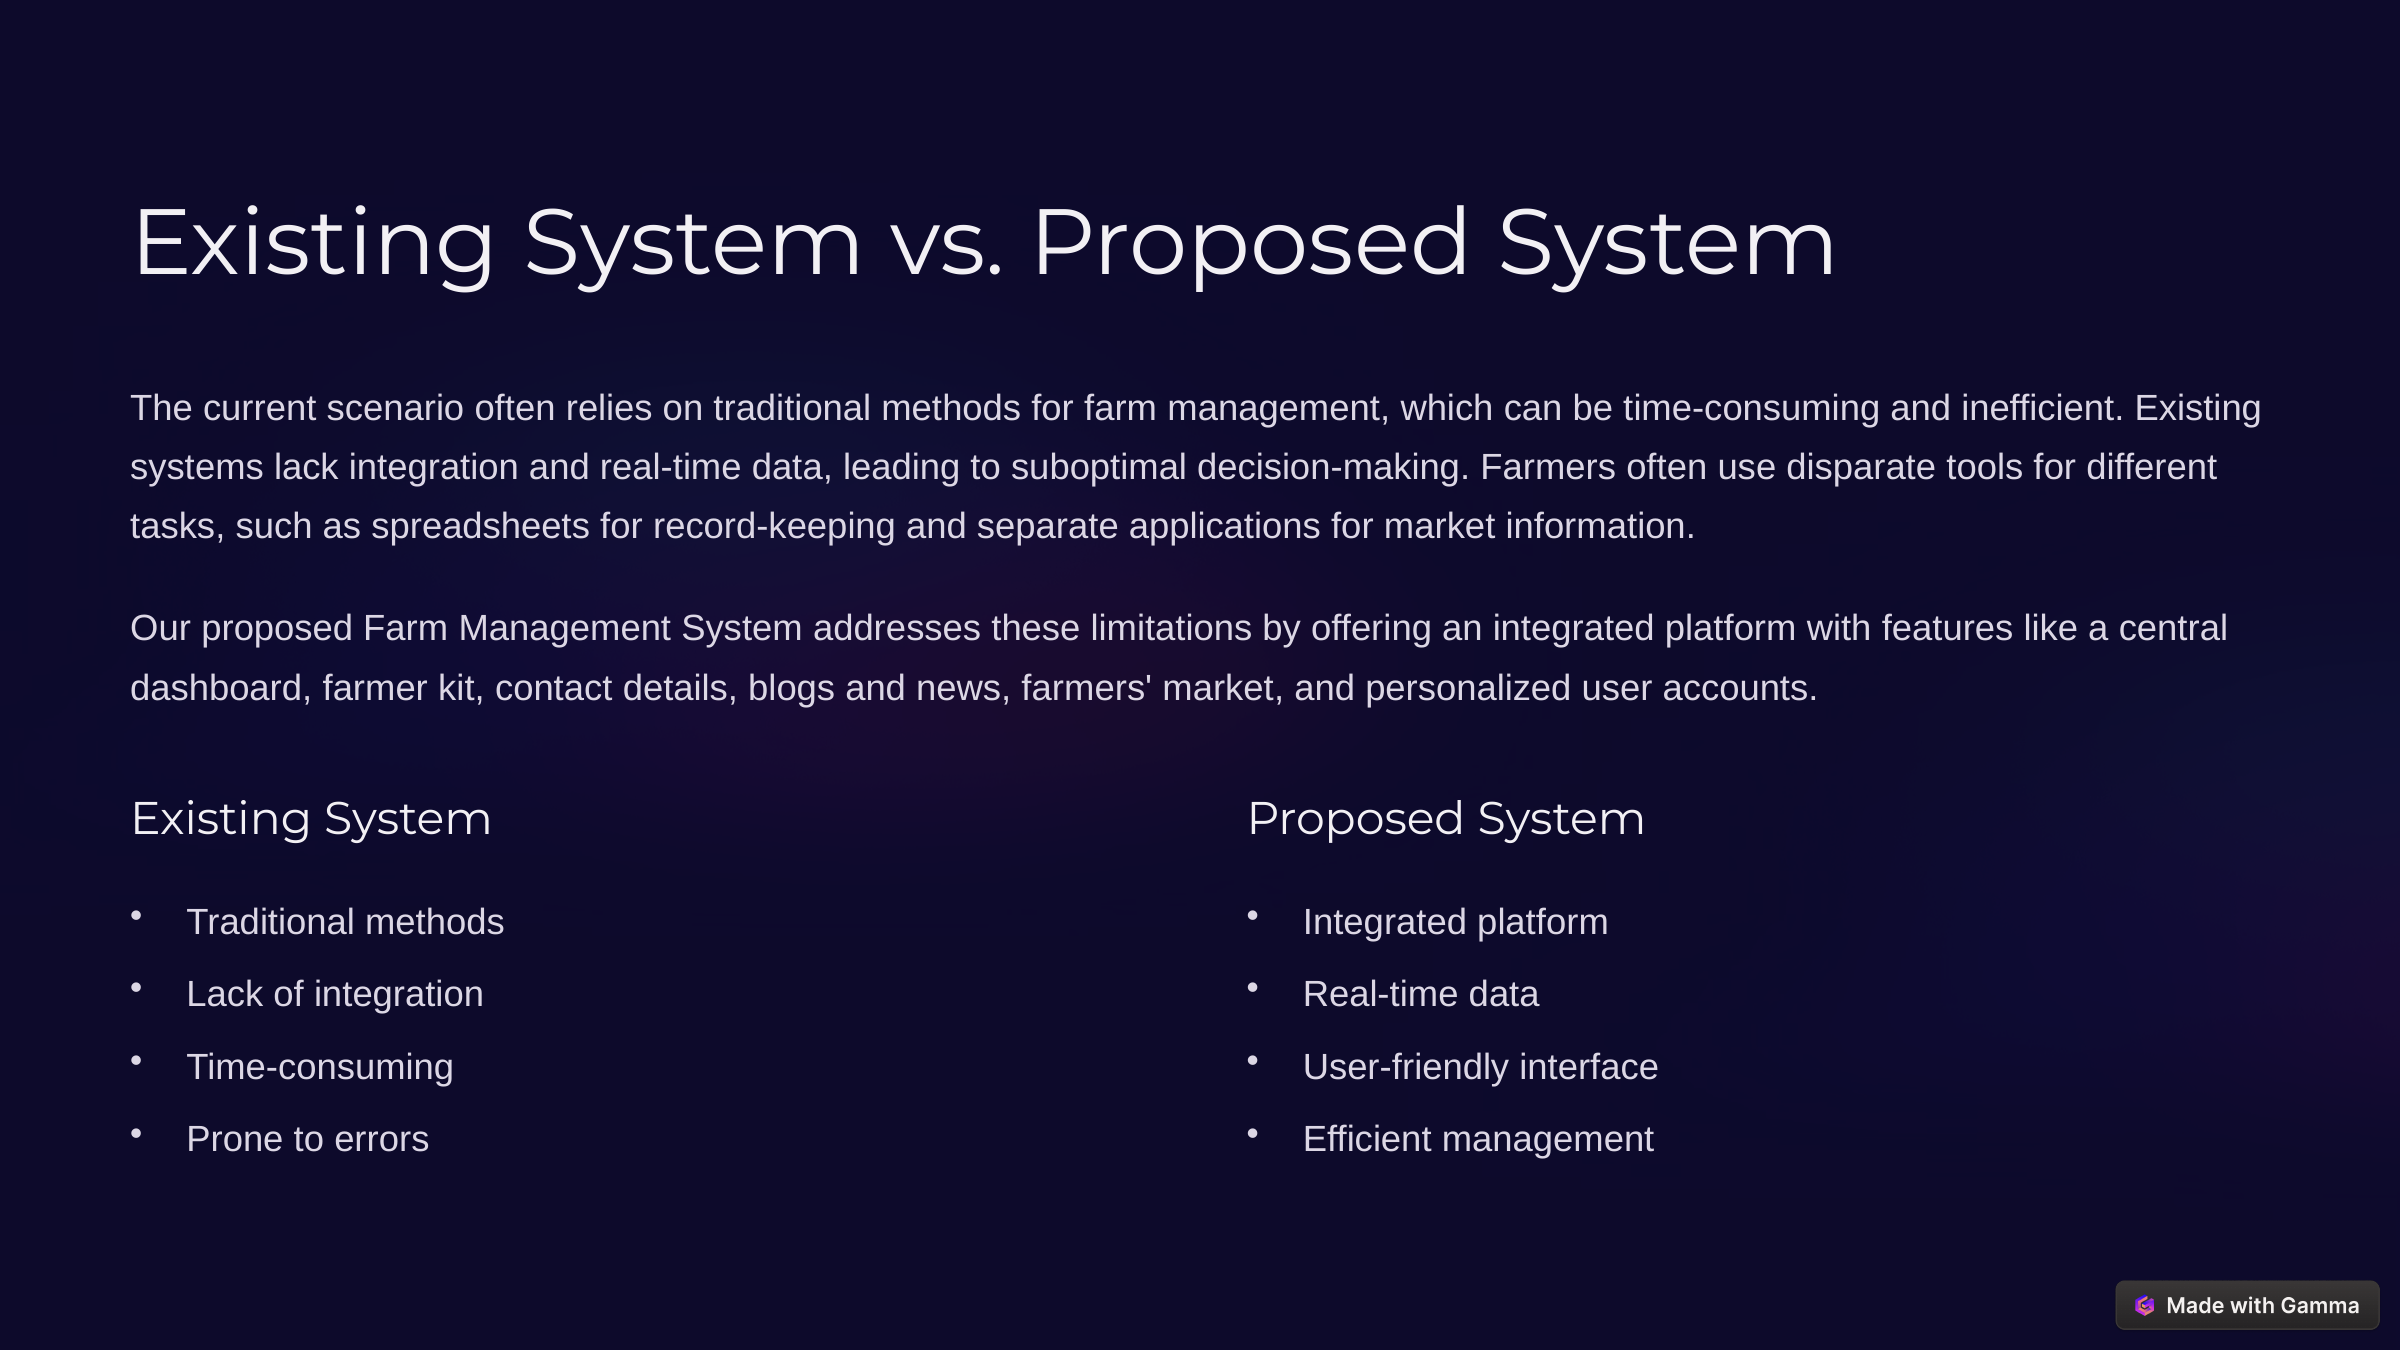

Existing System vs. Proposed System
The current scenario often relies on traditional methods for farm management, which can be time-consuming and inefficient. Existing systems lack integration and real-time data, leading to suboptimal decision-making. Farmers often use disparate tools for different tasks, such as spreadsheets for record-keeping and separate applications for market information.
Our proposed Farm Management System addresses these limitations by offering an integrated platform with features like a central dashboard, farmer kit, contact details, blogs and news, farmers' market, and personalized user accounts.
Existing System
Proposed System
Traditional methods
Integrated platform
Lack of integration
Real-time data
Time-consuming
User-friendly interface
Prone to errors
Efficient management